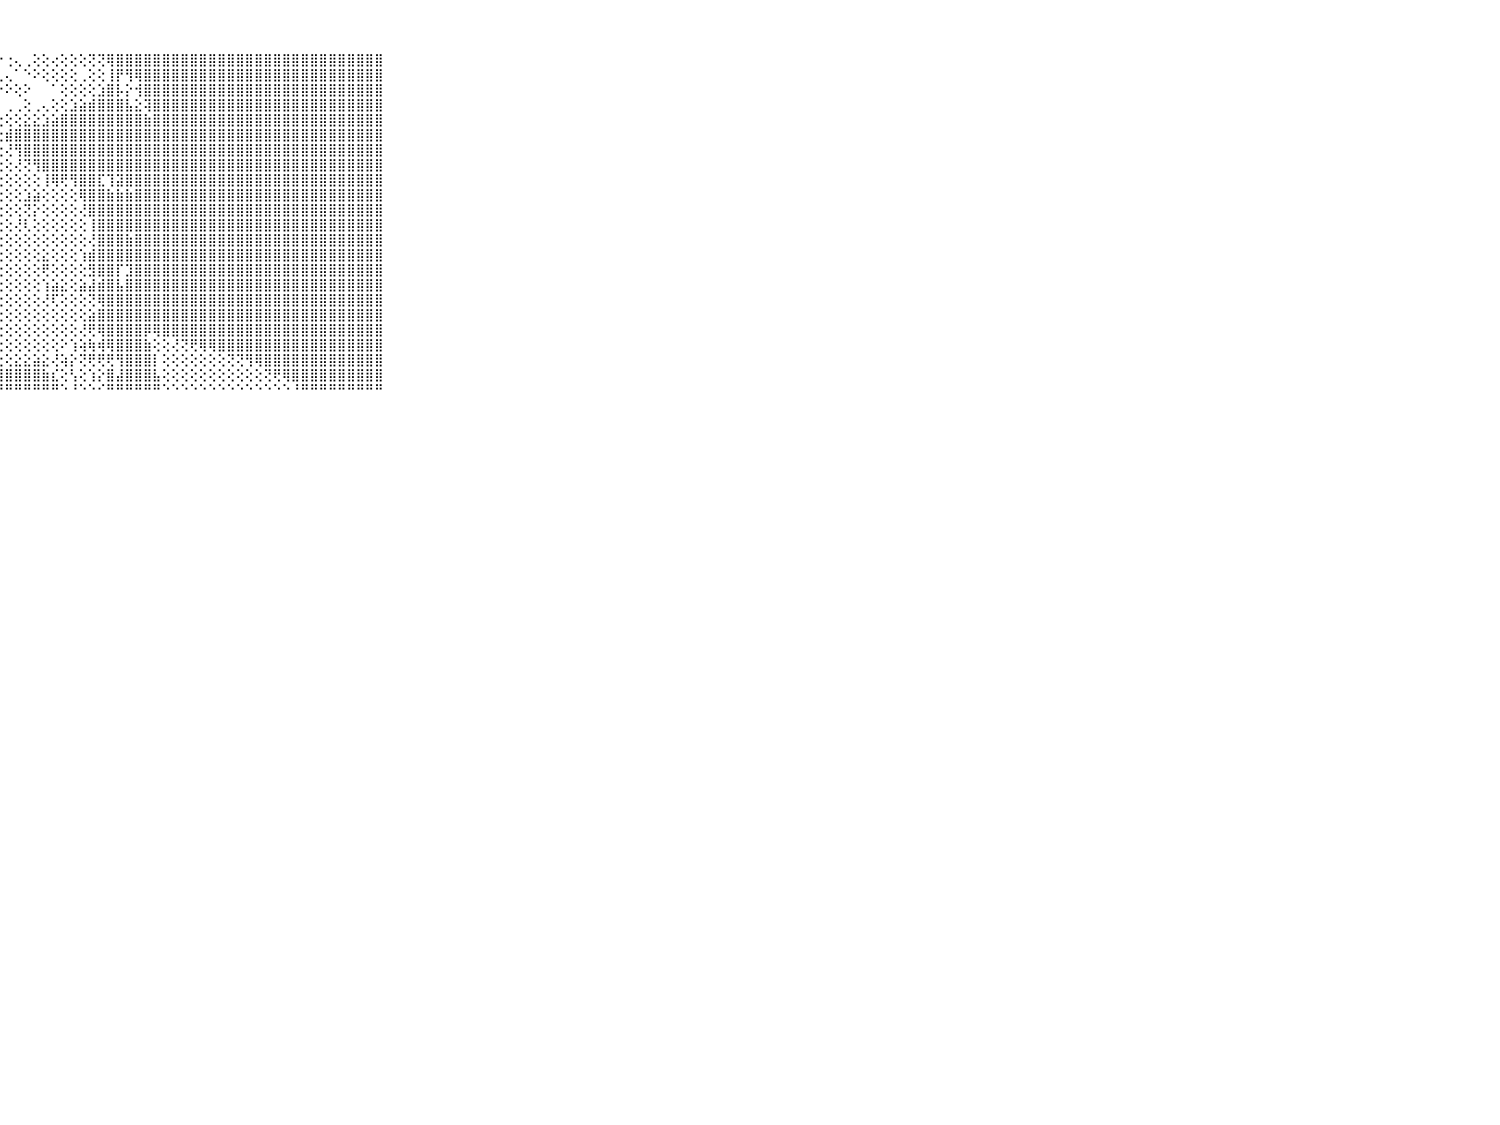

⠀⠀⠀⠀⠀⠀⠀⠀⠀⠀⠀⣿⣿⣿⣿⣿⣿⣿⣿⣿⣿⢿⢕⢵⢎⠕⠑⠑⢐⢄⢀⢕⢕⢔⢕⢕⢕⢝⢝⢿⣿⣿⣿⣿⣿⣿⣿⣿⣿⣿⣿⣿⣿⣿⣿⣿⣿⣿⣿⣿⣿⣿⣿⣿⣿⣿⣿⣿⣿⠀⠀⠀⠀⠀⠀⠀⠀⠀⠀⠀⠀
⠀⠀⠀⠀⠀⠀⠀⠀⠀⠀⠀⣿⣿⣿⣿⣿⣿⣿⣿⣵⡽⢕⠕⠑⠁⠀⠀⢀⢄⠁⠑⠕⢕⢕⢕⢕⢀⢕⢕⢸⡟⢻⢿⣿⣿⣿⣿⣿⣿⣿⣿⣿⣿⣿⣿⣿⣿⣿⣿⣿⣿⣿⣿⣿⣿⣿⣿⣿⣿⠀⠀⠀⠀⠀⠀⠀⠀⠀⠀⠀⠀
⠀⠀⠀⠀⠀⠀⠀⠀⠀⠀⠀⣿⣿⣿⣿⣿⣿⣿⡿⢇⢕⢕⠄⠀⠀⠔⠔⠔⠕⢕⠕⠀⠀⠁⢕⢕⢕⢕⣱⣿⡧⡕⢺⣿⣿⣿⣿⣿⣿⣿⣿⣿⣿⣿⣿⣿⣿⣿⣿⣿⣿⣿⣿⣿⣿⣿⣿⣿⣿⠀⠀⠀⠀⠀⠀⠀⠀⠀⠀⠀⠀
⠀⠀⠀⠀⠀⠀⠀⠀⠀⠀⠀⣿⣿⣿⣿⣿⢿⢝⢕⢕⢕⠅⠐⠄⢔⢔⢀⠀⢀⢀⢕⢀⢄⢕⢕⣱⣵⣾⣿⣿⣿⣧⣕⢽⣿⣿⣿⣿⣿⣿⣿⣿⣿⣿⣿⣿⣿⣿⣿⣿⣿⣿⣿⣿⣿⣿⣿⣿⣿⠀⠀⠀⠀⠀⠀⠀⠀⠀⠀⠀⠀
⠀⠀⠀⠀⠀⠀⠀⠀⠀⠀⠀⣿⣿⣿⣿⡿⢕⢕⢕⢕⢕⢕⢔⢔⢕⢕⢕⢔⢕⢕⣕⣕⣱⣵⣿⣿⣿⣿⣿⣿⣿⣿⣿⣷⣿⣿⣿⣿⣿⣿⣿⣿⣿⣿⣿⣿⣿⣿⣿⣿⣿⣿⣿⣿⣿⣿⣿⣿⣿⠀⠀⠀⠀⠀⠀⠀⠀⠀⠀⠀⠀
⠀⠀⠀⠀⠀⠀⠀⠀⠀⠀⠀⣿⣿⣿⣿⣧⡕⢕⢕⢕⢕⢕⢕⢕⢕⢕⡕⢕⣾⣿⣿⣿⣿⣿⣿⣿⣿⣿⣿⣿⣿⣿⣿⣿⣿⣿⣿⣿⣿⣿⣿⣿⣿⣿⣿⣿⣿⣿⣿⣿⣿⣿⣿⣿⣿⣿⣿⣿⣿⠀⠀⠀⠀⠀⠀⠀⠀⠀⠀⠀⠀
⠀⠀⠀⠀⠀⠀⠀⠀⠀⠀⠀⣿⣿⣿⣿⣿⣷⡕⢕⢕⢕⢕⢕⢕⣵⡇⢝⢕⢜⢻⣿⣿⣿⣿⣿⣿⣿⣿⣿⣿⣿⣿⣿⣿⣿⣿⣿⣿⣿⣿⣿⣿⣿⣿⣿⣿⣿⣿⣿⣿⣿⣿⣿⣿⣿⣿⣿⣿⣿⠀⠀⠀⠀⠀⠀⠀⠀⠀⠀⠀⠀
⠀⠀⠀⠀⠀⠀⠀⠀⠀⠀⠀⣿⣿⣿⣿⣿⣿⡕⢕⢕⢕⢕⢕⢜⢟⢇⢕⢕⢕⢜⢝⢻⣿⣿⣿⣿⣿⣿⣿⣿⣿⣿⣿⣿⣿⣿⣿⣿⣿⣿⣿⣿⣿⣿⣿⣿⣿⣿⣿⣿⣿⣿⣿⣿⣿⣿⣿⣿⣿⠀⠀⠀⠀⠀⠀⠀⠀⠀⠀⠀⠀
⠀⠀⠀⠀⠀⠀⠀⠀⠀⠀⠀⣿⣿⣿⣿⣿⣿⣯⢕⢕⢕⢕⢕⢕⢕⢕⢕⢕⢕⢕⢕⢕⢸⢿⢟⢻⣿⣿⣏⢹⣽⣿⣿⣿⣿⣿⣿⣿⣿⣿⣿⣿⣿⣿⣿⣿⣿⣿⣿⣿⣿⣿⣿⣿⣿⣿⣿⣿⣿⠀⠀⠀⠀⠀⠀⠀⠀⠀⠀⠀⠀
⠀⠀⠀⠀⠀⠀⠀⠀⠀⠀⠀⣿⣿⣿⣿⣿⣿⣿⡕⢕⢕⢕⢕⢕⡕⢕⢕⢕⢕⢕⣱⣵⢕⢕⢕⢕⢿⣿⣿⣷⣷⣷⣿⣿⣿⣿⣿⣿⣿⣿⣿⣿⣿⣿⣿⣿⣿⣿⣿⣿⣿⣿⣿⣿⣿⣿⣿⣿⣿⠀⠀⠀⠀⠀⠀⠀⠀⠀⠀⠀⠀
⠀⠀⠀⠀⠀⠀⠀⠀⠀⠀⠀⣿⣿⣿⣿⣿⣿⣿⣷⢕⢕⢕⢕⢕⢕⢕⢕⢕⢕⢕⢝⡕⢕⢕⢕⢕⢜⣿⣿⣿⣿⣿⣿⣿⣿⣿⣿⣿⣿⣿⣿⣿⣿⣿⣿⣿⣿⣿⣿⣿⣿⣿⣿⣿⣿⣿⣿⣿⣿⠀⠀⠀⠀⠀⠀⠀⠀⠀⠀⠀⠀
⠀⠀⠀⠀⠀⠀⠀⠀⠀⠀⠀⣿⣿⣿⣿⣿⣿⣿⣿⢷⢕⢕⢕⢕⢕⢇⢕⢕⢕⢜⢇⢕⢕⢕⢕⢕⢕⢸⣿⣿⣿⣿⣿⣿⣿⣿⣿⣿⣿⣿⣿⣿⣿⣿⣿⣿⣿⣿⣿⣿⣿⣿⣿⣿⣿⣿⣿⣿⣿⠀⠀⠀⠀⠀⠀⠀⠀⠀⠀⠀⠀
⠀⠀⠀⠀⠀⠀⠀⠀⠀⠀⠀⣿⣿⣿⣿⣿⣿⣿⣿⢕⣧⢕⢕⢕⢕⢕⢕⢕⢕⢕⢕⢕⢕⢕⢕⢕⢕⢜⣿⣿⣿⣷⣿⣿⣿⣿⣿⣿⣿⣿⣿⣿⣿⣿⣿⣿⣿⣿⣿⣿⣿⣿⣿⣿⣿⣿⣿⣿⣿⠀⠀⠀⠀⠀⠀⠀⠀⠀⠀⠀⠀
⠀⠀⠀⠀⠀⠀⠀⠀⠀⠀⠀⣿⣿⣿⣿⣿⣿⣿⣿⣷⣟⢱⡕⢇⢕⢕⢕⢕⢕⢕⢕⢕⣕⢕⢕⢕⢱⣾⣿⣿⣿⣿⣿⣿⣿⣿⣿⣿⣿⣿⣿⣿⣿⣿⣿⣿⣿⣿⣿⣿⣿⣿⣿⣿⣿⣿⣿⣿⣿⠀⠀⠀⠀⠀⠀⠀⠀⠀⠀⠀⠀
⠀⠀⠀⠀⠀⠀⠀⠀⠀⠀⠀⣿⣿⣿⣿⣿⣿⣿⣿⣿⣿⣝⡿⢇⢕⢕⢕⢕⢕⢕⢕⢕⢟⢕⢕⢕⢕⣻⣿⣿⡏⣹⣿⣿⣿⣿⣿⣿⣿⣿⣿⣿⣿⣿⣿⣿⣿⣿⣿⣿⣿⣿⣿⣿⣿⣿⣿⣿⣿⠀⠀⠀⠀⠀⠀⠀⠀⠀⠀⠀⠀
⠀⠀⠀⠀⠀⠀⠀⠀⠀⠀⠀⣿⣿⣿⣿⣿⣿⣿⣿⣿⣿⣿⢷⡕⢕⢕⢕⢕⢕⢕⢕⢕⢱⣵⣕⢕⣵⣼⣾⣿⣧⣿⣿⣿⣿⣿⣿⣿⣿⣿⣿⣿⣿⣿⣿⣿⣿⣿⣿⣿⣿⣿⣿⣿⣿⣿⣿⣿⣿⠀⠀⠀⠀⠀⠀⠀⠀⠀⠀⠀⠀
⠀⠀⠀⠀⠀⠀⠀⠀⠀⠀⠀⣿⣿⣿⣿⣿⣿⣿⣿⣿⣿⢏⠑⢇⢕⢕⢕⢕⢕⢕⢕⢕⢜⢏⢕⢕⢕⢝⢿⣿⣿⣿⣿⣿⣿⣿⣿⣿⣿⣿⣿⣿⣿⣿⣿⣿⣿⣿⣿⣿⣿⣿⣿⣿⣿⣿⣿⣿⣿⠀⠀⠀⠀⠀⠀⠀⠀⠀⠀⠀⠀
⠀⠀⠀⠀⠀⠀⠀⠀⠀⠀⠀⣿⣿⣿⣿⣿⣿⣿⣿⢟⢕⠑⠀⢕⡕⢕⢕⢕⢕⢕⢕⢕⢕⢕⢕⢕⢕⣵⣿⣿⣿⣿⣿⣿⣿⣿⣿⣿⣿⣿⣿⣿⣿⣿⣿⣿⣿⣿⣿⣿⣿⣿⣿⣿⣿⣿⣿⣿⣿⠀⠀⠀⠀⠀⠀⠀⠀⠀⠀⠀⠀
⠀⠀⠀⠀⠀⠀⠀⠀⠀⠀⠀⣿⣿⣿⣿⣿⢿⢟⠕⠑⠀⠀⠀⠀⢳⡕⢕⢕⢕⢕⢕⢕⢕⢕⢕⢕⢜⢟⢿⣿⣿⣿⣿⡿⢿⣿⣿⣿⣿⣿⣿⣿⣿⣿⣿⣿⣿⣿⣿⣿⣿⣿⣿⣿⣿⣿⣿⣿⣿⠀⠀⠀⠀⠀⠀⠀⠀⠀⠀⠀⠀
⠀⠀⠀⠀⠀⠀⠀⠀⠀⠀⠀⡿⢿⢏⢝⠑⠑⠁⠀⠀⠀⠀⠀⠀⢜⣷⡕⢕⢕⢕⢕⢕⢕⢕⠕⢱⢵⢷⢾⢿⣿⣿⣿⣷⢕⢕⢜⢝⢟⢿⢿⣿⣿⣿⣿⣿⣿⣿⣿⣿⣿⣿⣿⣿⣿⣿⣿⣿⣿⠀⠀⠀⠀⠀⠀⠀⠀⠀⠀⠀⠀
⠀⠀⠀⠀⠀⠀⠀⠀⠀⠀⠀⠑⠑⠀⠀⠀⠀⠀⠀⠀⠀⠀⠀⠀⠀⢻⣷⣕⢕⣕⣕⣵⣕⢜⢵⡕⢝⢟⢟⢟⢻⣿⣿⣿⡇⢕⢕⢕⢕⢕⢕⢕⢝⢝⢻⢿⣿⣿⣿⣿⣿⣿⣿⣿⣿⣿⣿⣿⣿⠀⠀⠀⠀⠀⠀⠀⠀⠀⠀⠀⠀
⠀⠀⠀⠀⠀⠀⠀⠀⠀⠀⠀⠀⠀⠀⠀⠀⠀⠀⠀⠀⠀⠀⠀⠀⠀⢜⣿⣿⣿⣿⣿⣿⣷⣎⢕⢣⢕⢱⡕⣿⣼⣿⣿⣿⣧⢕⢕⢕⢕⢕⢕⢕⢕⢕⢕⢕⢝⢟⢿⣿⣿⣿⣿⣿⣿⣿⣿⣿⣿⠀⠀⠀⠀⠀⠀⠀⠀⠀⠀⠀⠀
⠀⠀⠀⠀⠀⠀⠀⠀⠀⠀⠀⠀⠀⠀⠀⠀⠀⠀⠀⠀⠀⠀⠀⠀⠀⠁⠙⠛⠛⠛⠛⠛⠛⠛⠑⠘⠑⠑⠊⠛⠛⠛⠛⠛⠛⠑⠑⠑⠑⠑⠑⠑⠑⠑⠑⠑⠑⠑⠑⠘⠛⠛⠛⠛⠛⠛⠛⠛⠛⠀⠀⠀⠀⠀⠀⠀⠀⠀⠀⠀⠀